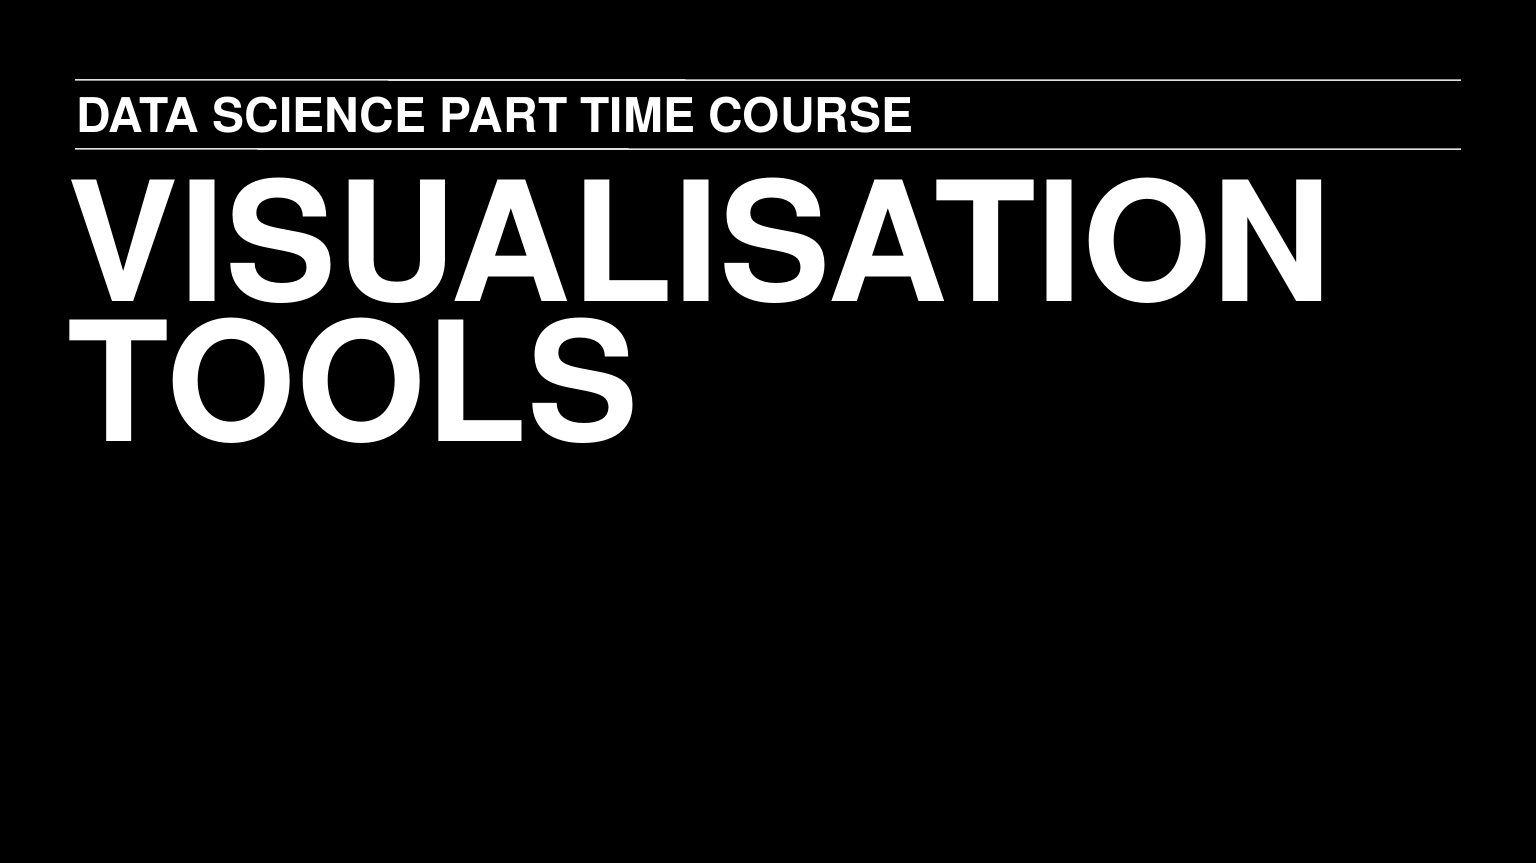

DATA SCIENCE PART TIME COURSE

VISUALISATION TOOLS